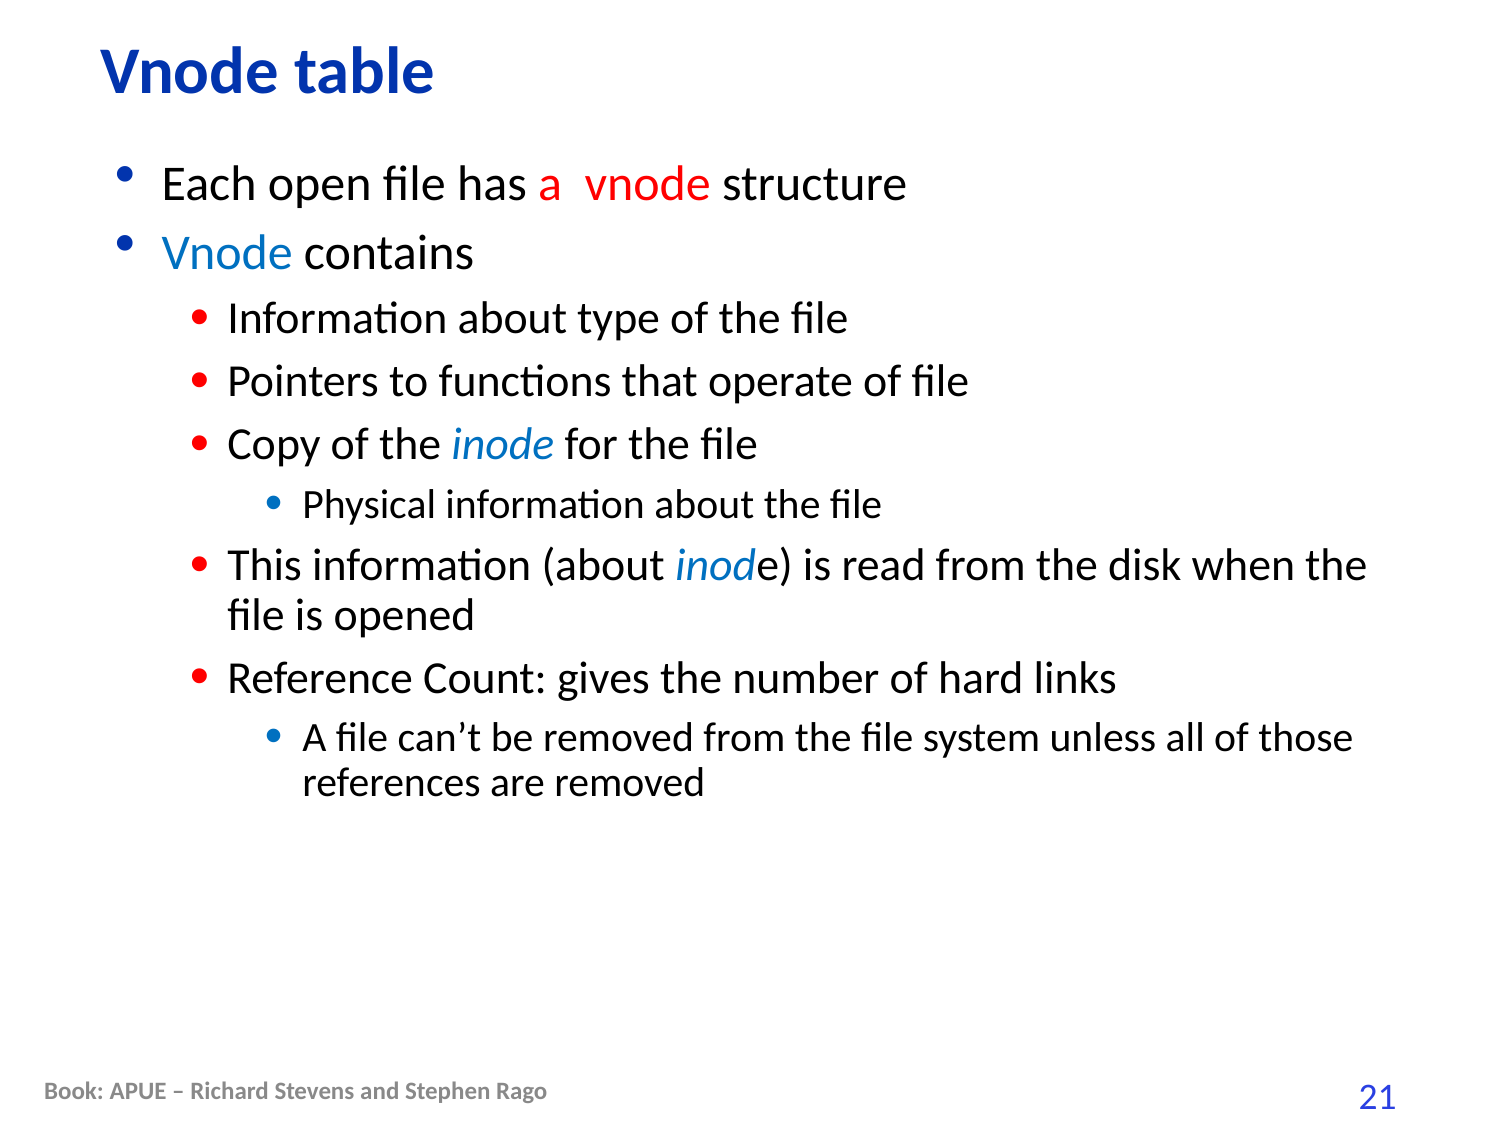

# Vnode table
Each open file has a  vnode structure
Vnode contains
Information about type of the file
Pointers to functions that operate of file
Copy of the inode for the file
Physical information about the file
This information (about inode) is read from the disk when the file is opened
Reference Count: gives the number of hard links
A file can’t be removed from the file system unless all of those references are removed

Book: APUE – Richard Stevens and Stephen Rago